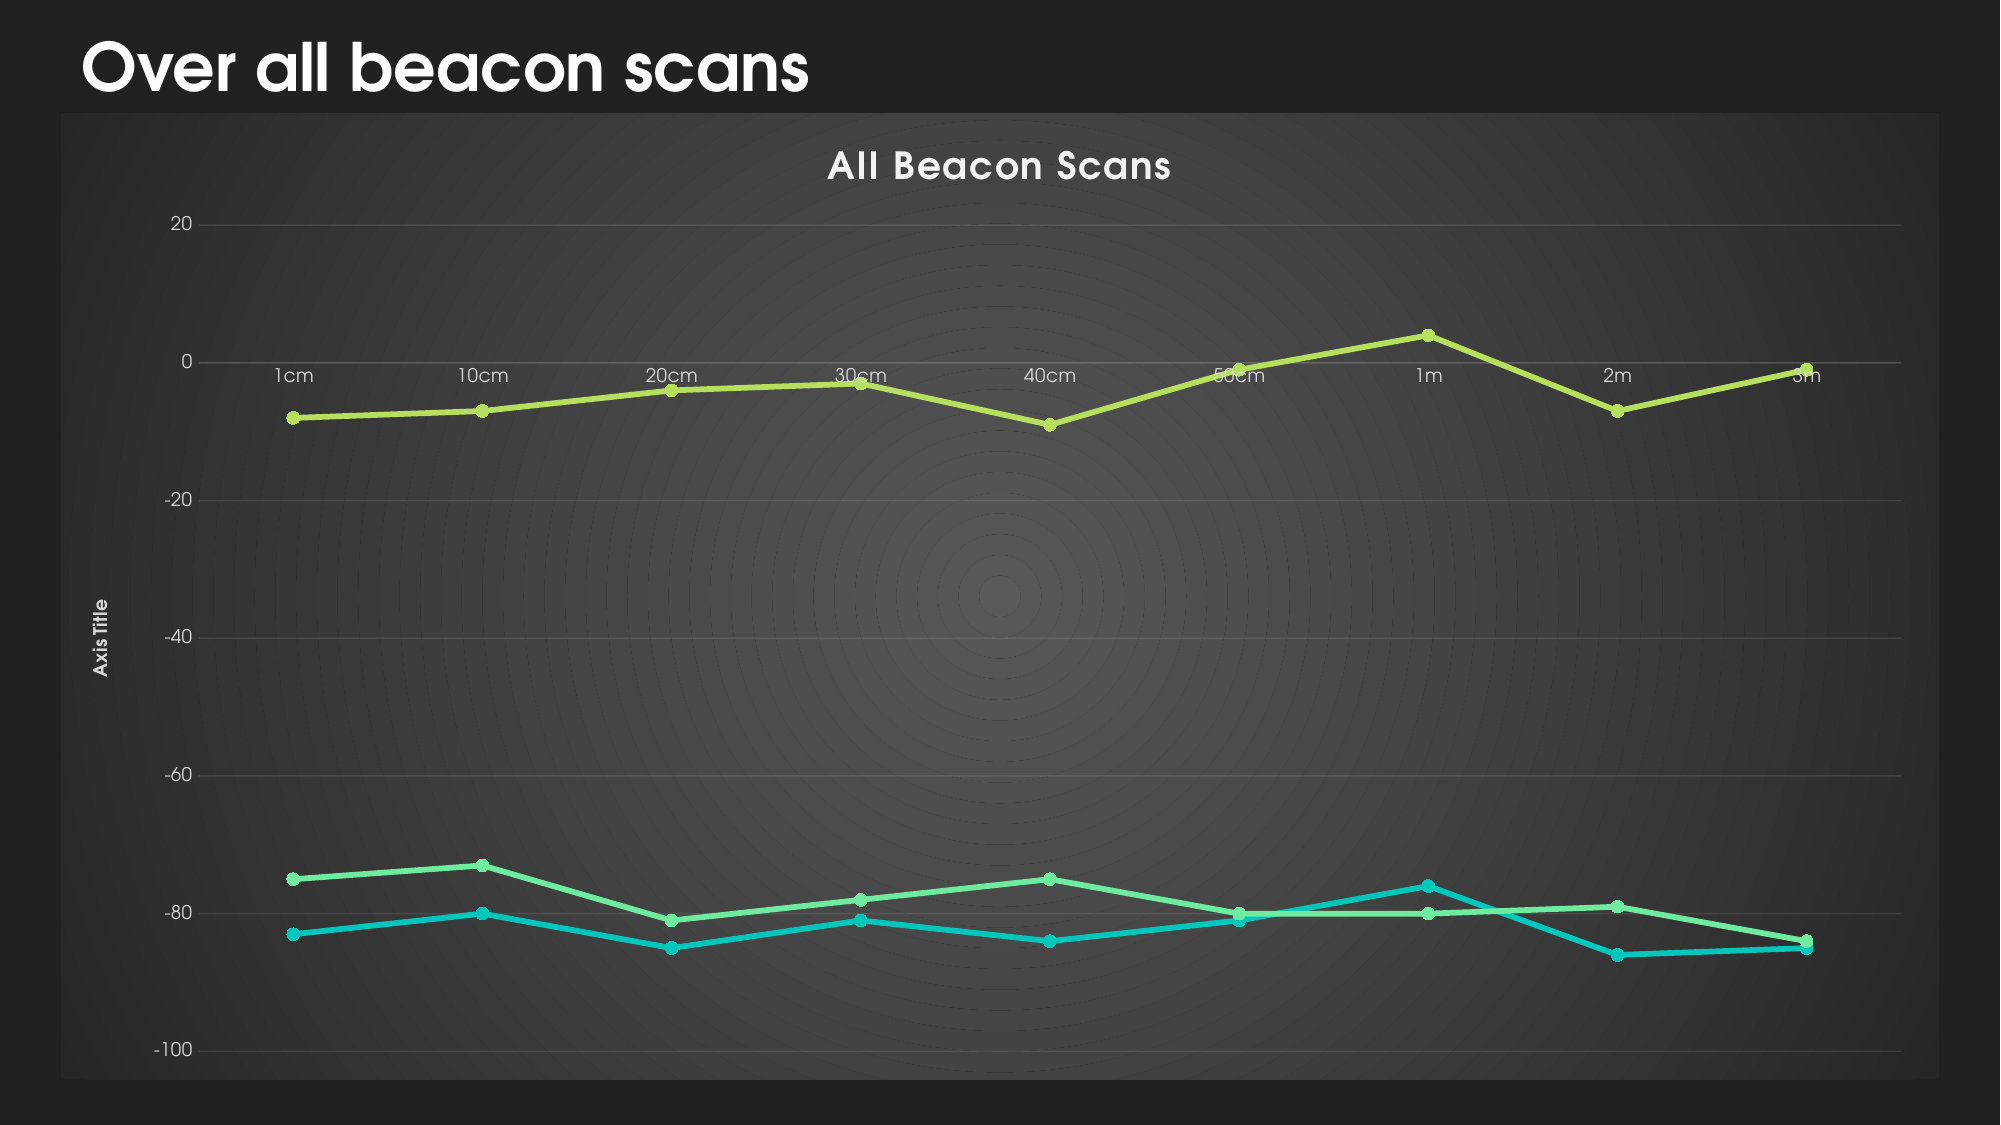

Over all beacon scans

### Chart: All Beacon Scans

| Category | Estimote | Disk | Difference |
|---|---|---|---|
| 1cm | -83.0 | -75.0 | -8.0 |
| 10cm | -80.0 | -73.0 | -7.0 |
| 20cm | -85.0 | -81.0 | -4.0 |
| 30cm | -81.0 | -78.0 | -3.0 |
| 40cm | -84.0 | -75.0 | -9.0 |
| 50cm | -81.0 | -80.0 | -1.0 |
| 1m | -76.0 | -80.0 | 4.0 |
| 2m | -86.0 | -79.0 | -7.0 |
| 3m | -85.0 | -84.0 | -1.0 |